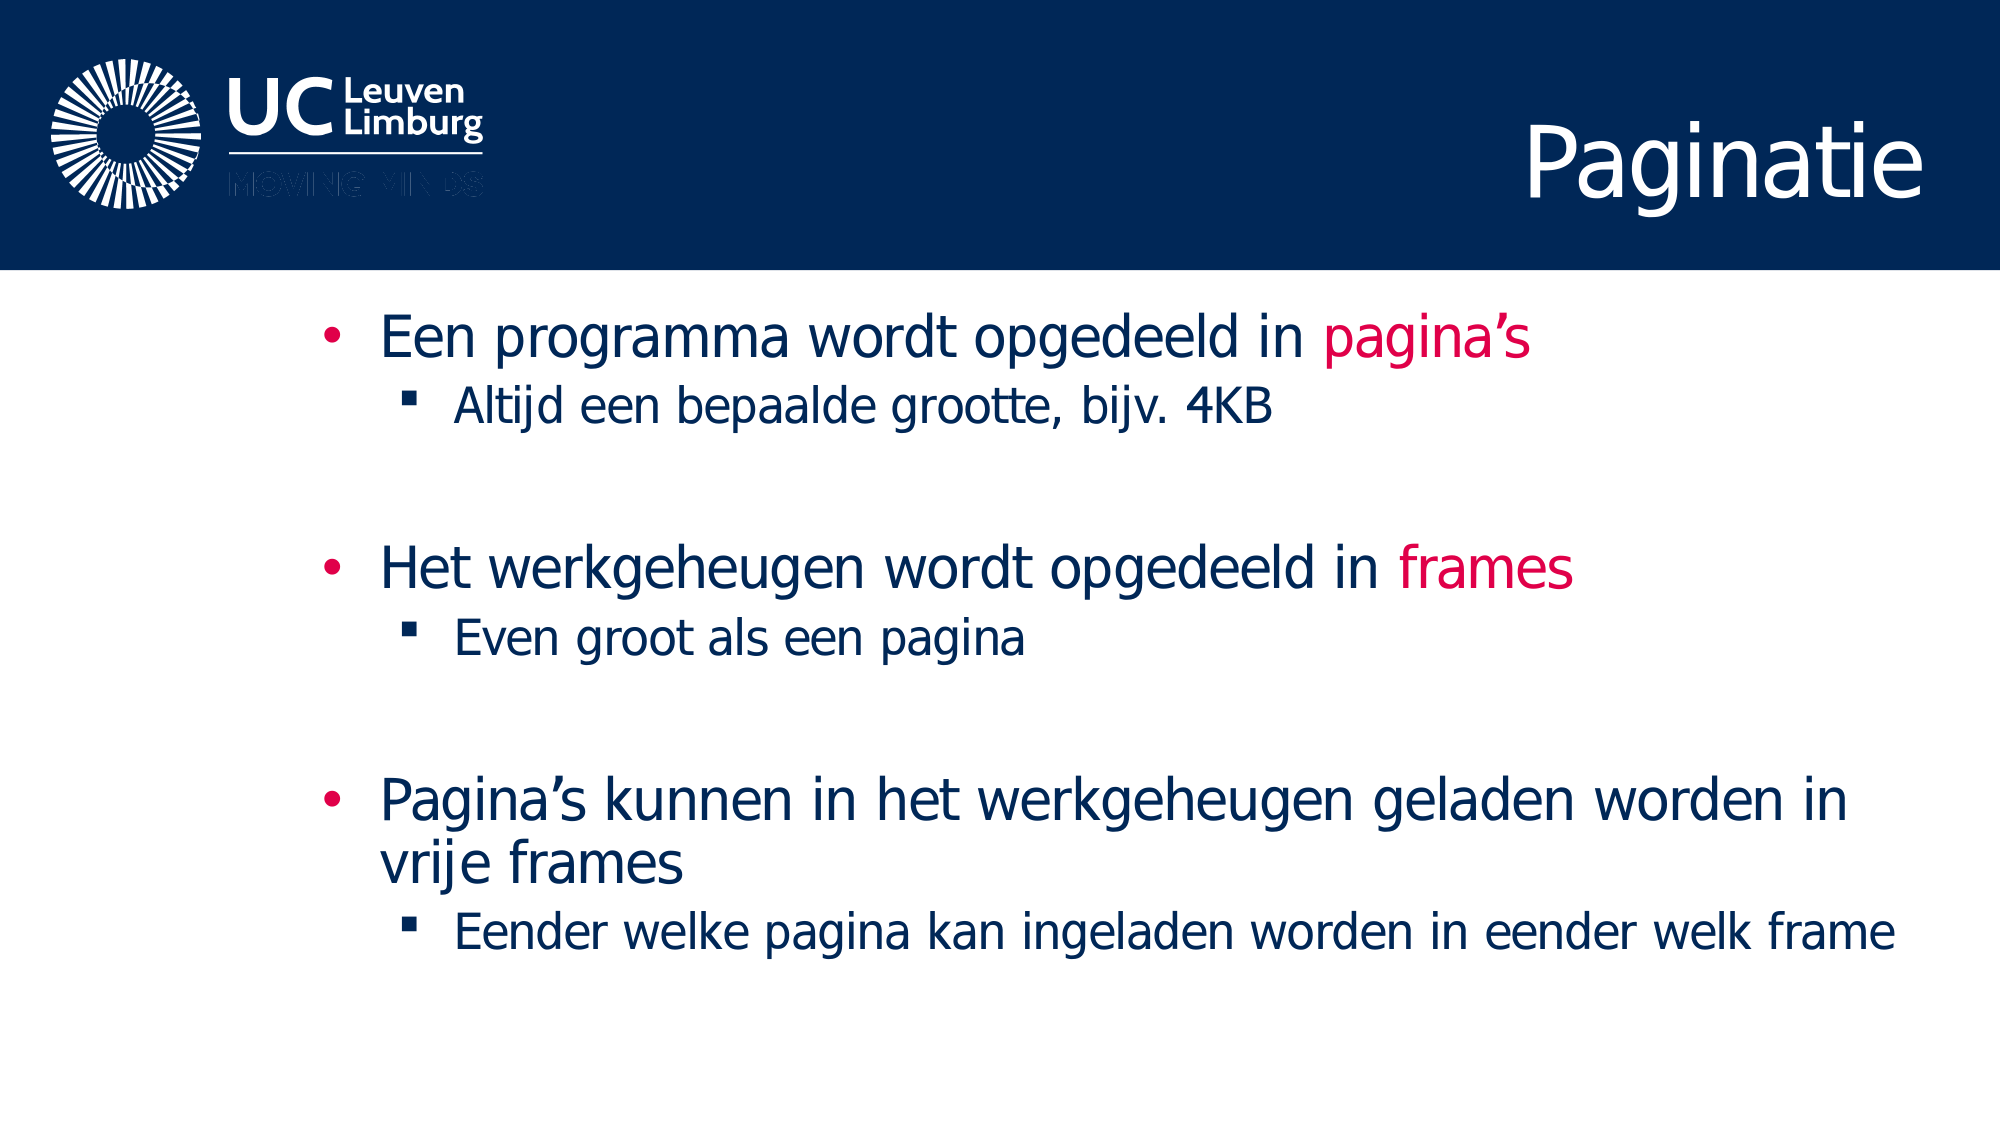

# Paginatie
Een programma wordt opgedeeld in pagina’s
Altijd een bepaalde grootte, bijv. 4KB

Het werkgeheugen wordt opgedeeld in frames
Even groot als een pagina

Pagina’s kunnen in het werkgeheugen geladen worden in vrije frames
Eender welke pagina kan ingeladen worden in eender welk frame